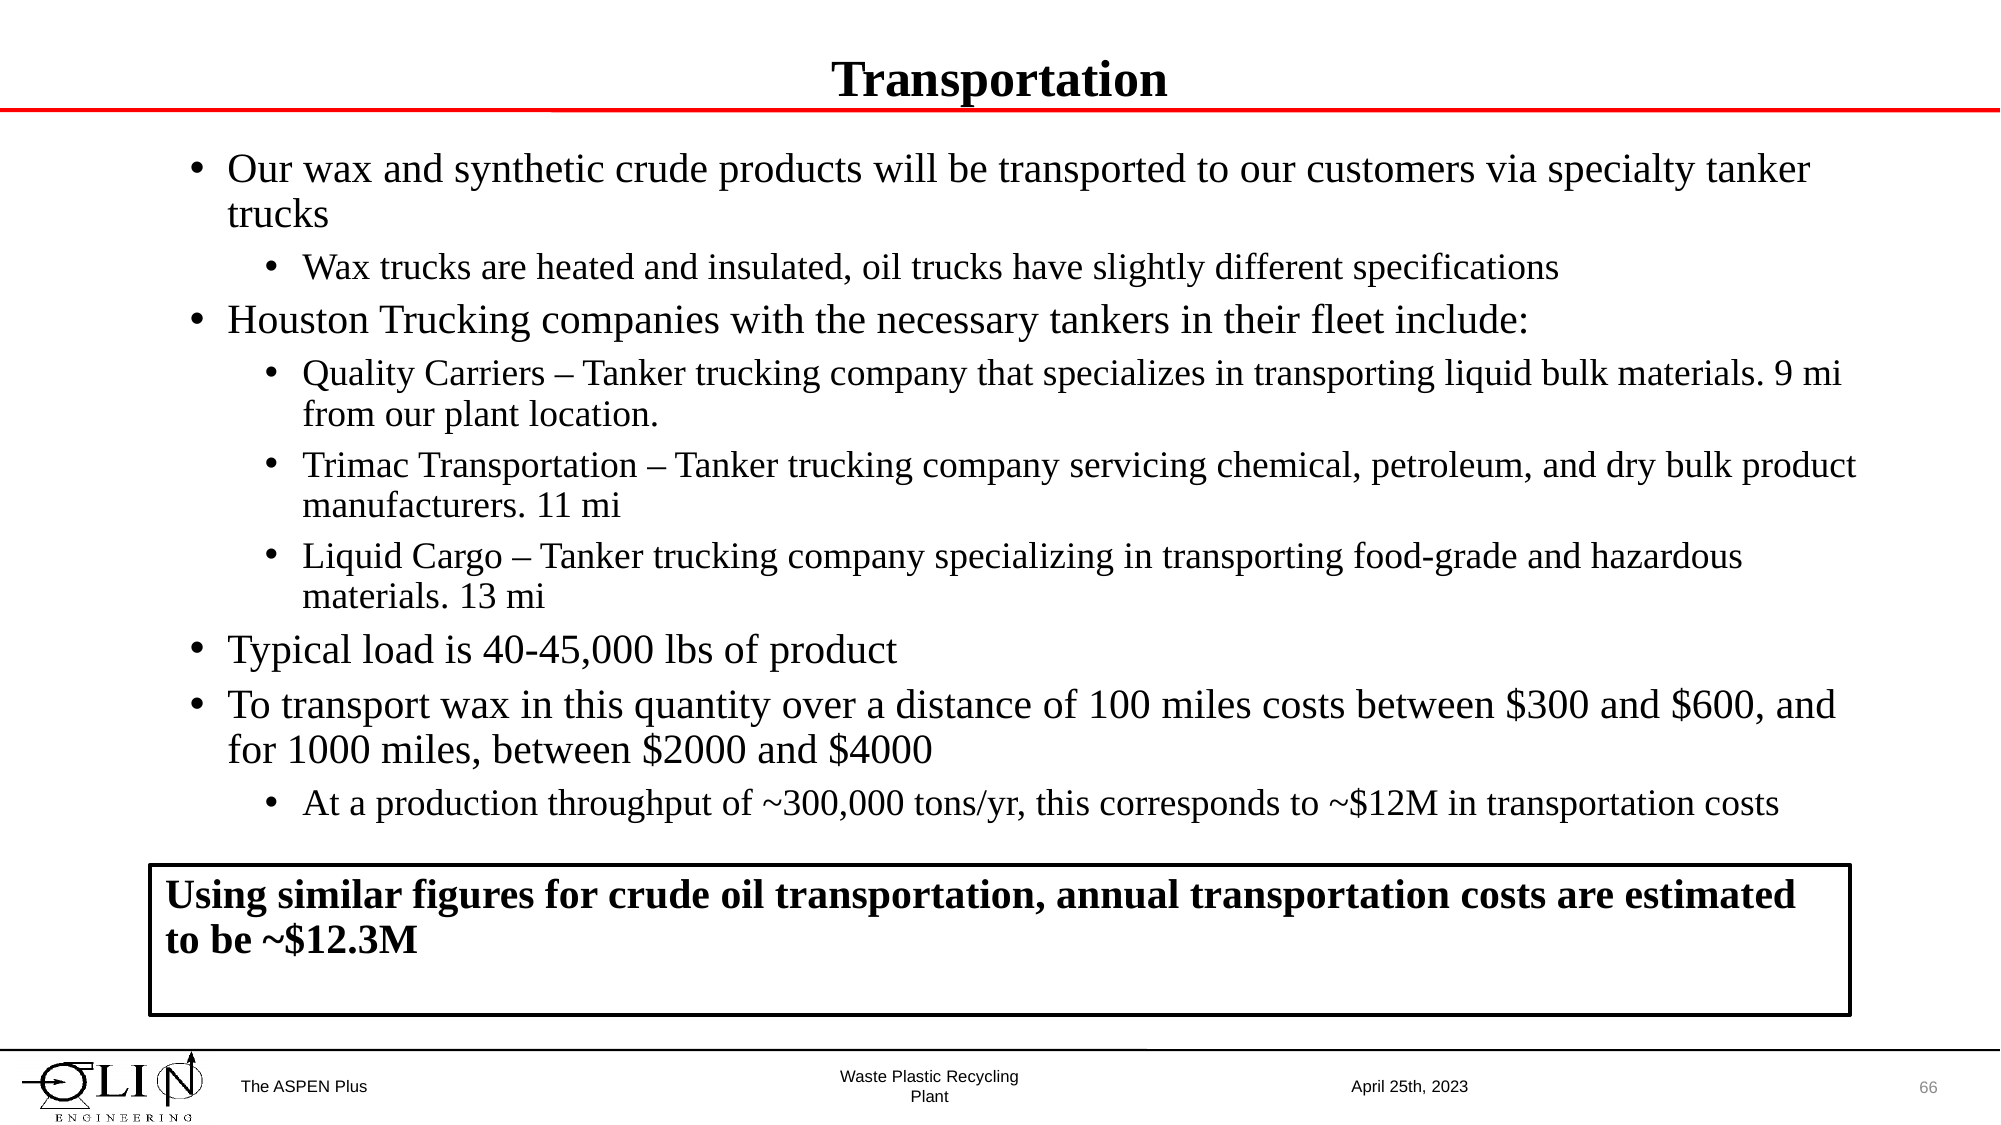

# Transportation
Our wax and synthetic crude products will be transported to our customers via specialty tanker trucks
Wax trucks are heated and insulated, oil trucks have slightly different specifications
Houston Trucking companies with the necessary tankers in their fleet include:
Quality Carriers – Tanker trucking company that specializes in transporting liquid bulk materials. 9 mi from our plant location.
Trimac Transportation – Tanker trucking company servicing chemical, petroleum, and dry bulk product manufacturers. 11 mi
Liquid Cargo – Tanker trucking company specializing in transporting food-grade and hazardous materials. 13 mi
Typical load is 40-45,000 lbs of product
To transport wax in this quantity over a distance of 100 miles costs between $300 and $600, and for 1000 miles, between $2000 and $4000
At a production throughput of ~300,000 tons/yr, this corresponds to ~$12M in transportation costs
Using similar figures for crude oil transportation, annual transportation costs are estimated to be ~$12.3M
The ASPEN Plus
April 25th, 2023
66